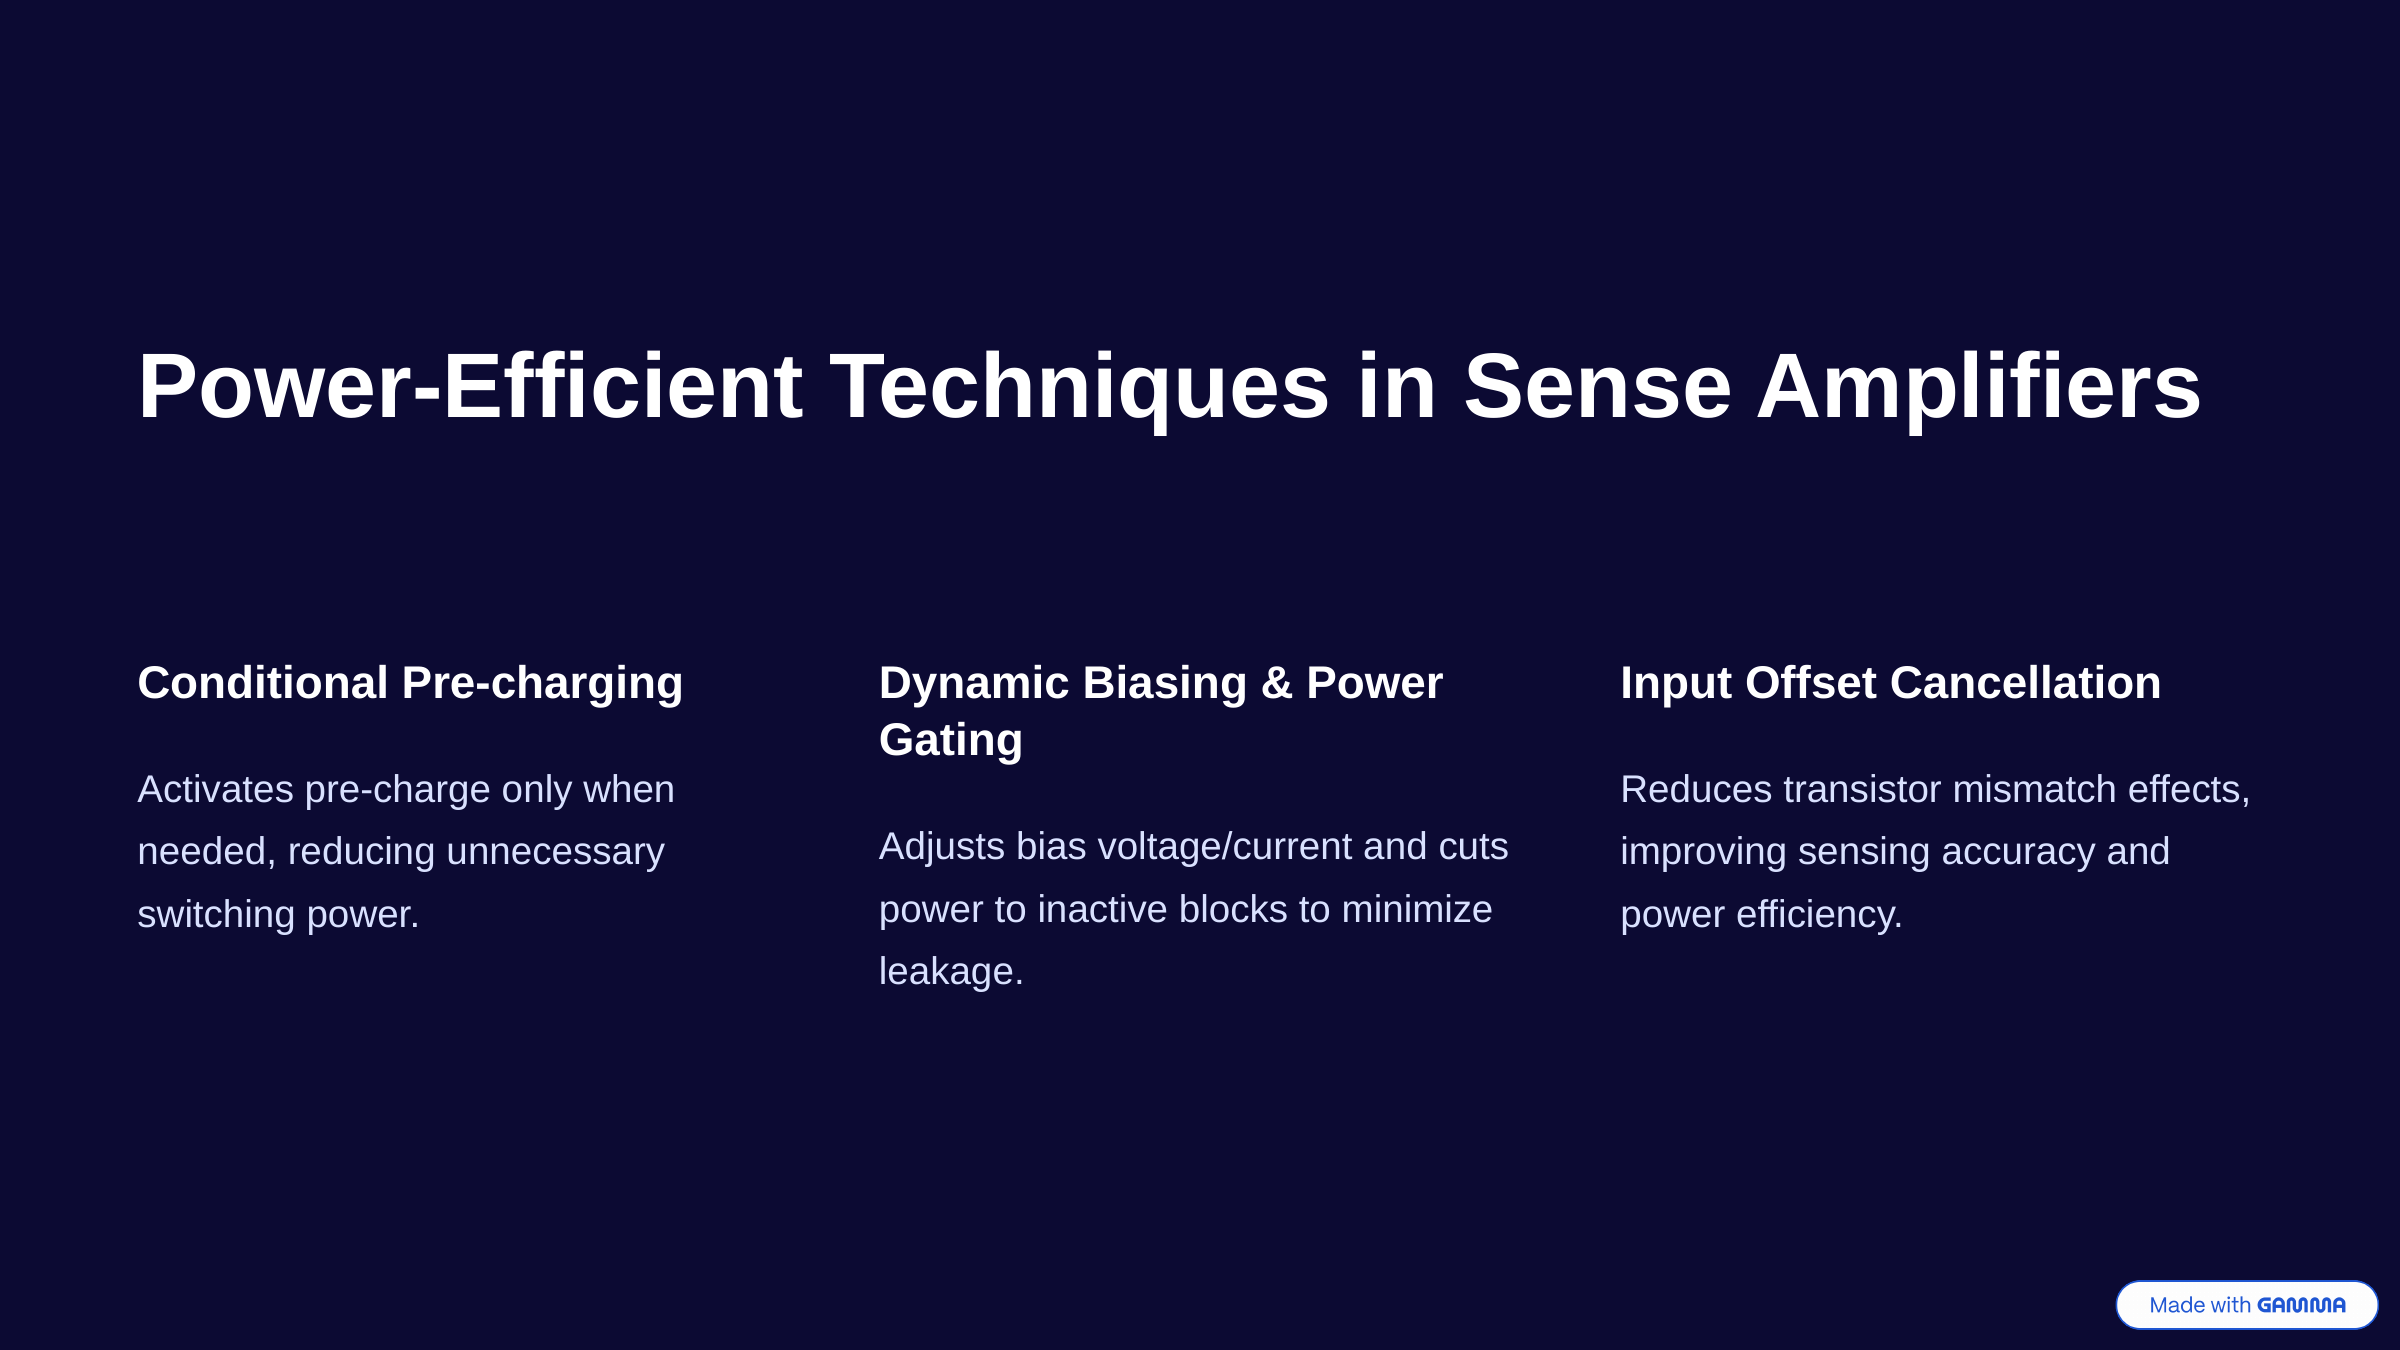

Power-Efficient Techniques in Sense Amplifiers
Conditional Pre-charging
Dynamic Biasing & Power Gating
Input Offset Cancellation
Activates pre-charge only when needed, reducing unnecessary switching power.
Reduces transistor mismatch effects, improving sensing accuracy and power efficiency.
Adjusts bias voltage/current and cuts power to inactive blocks to minimize leakage.